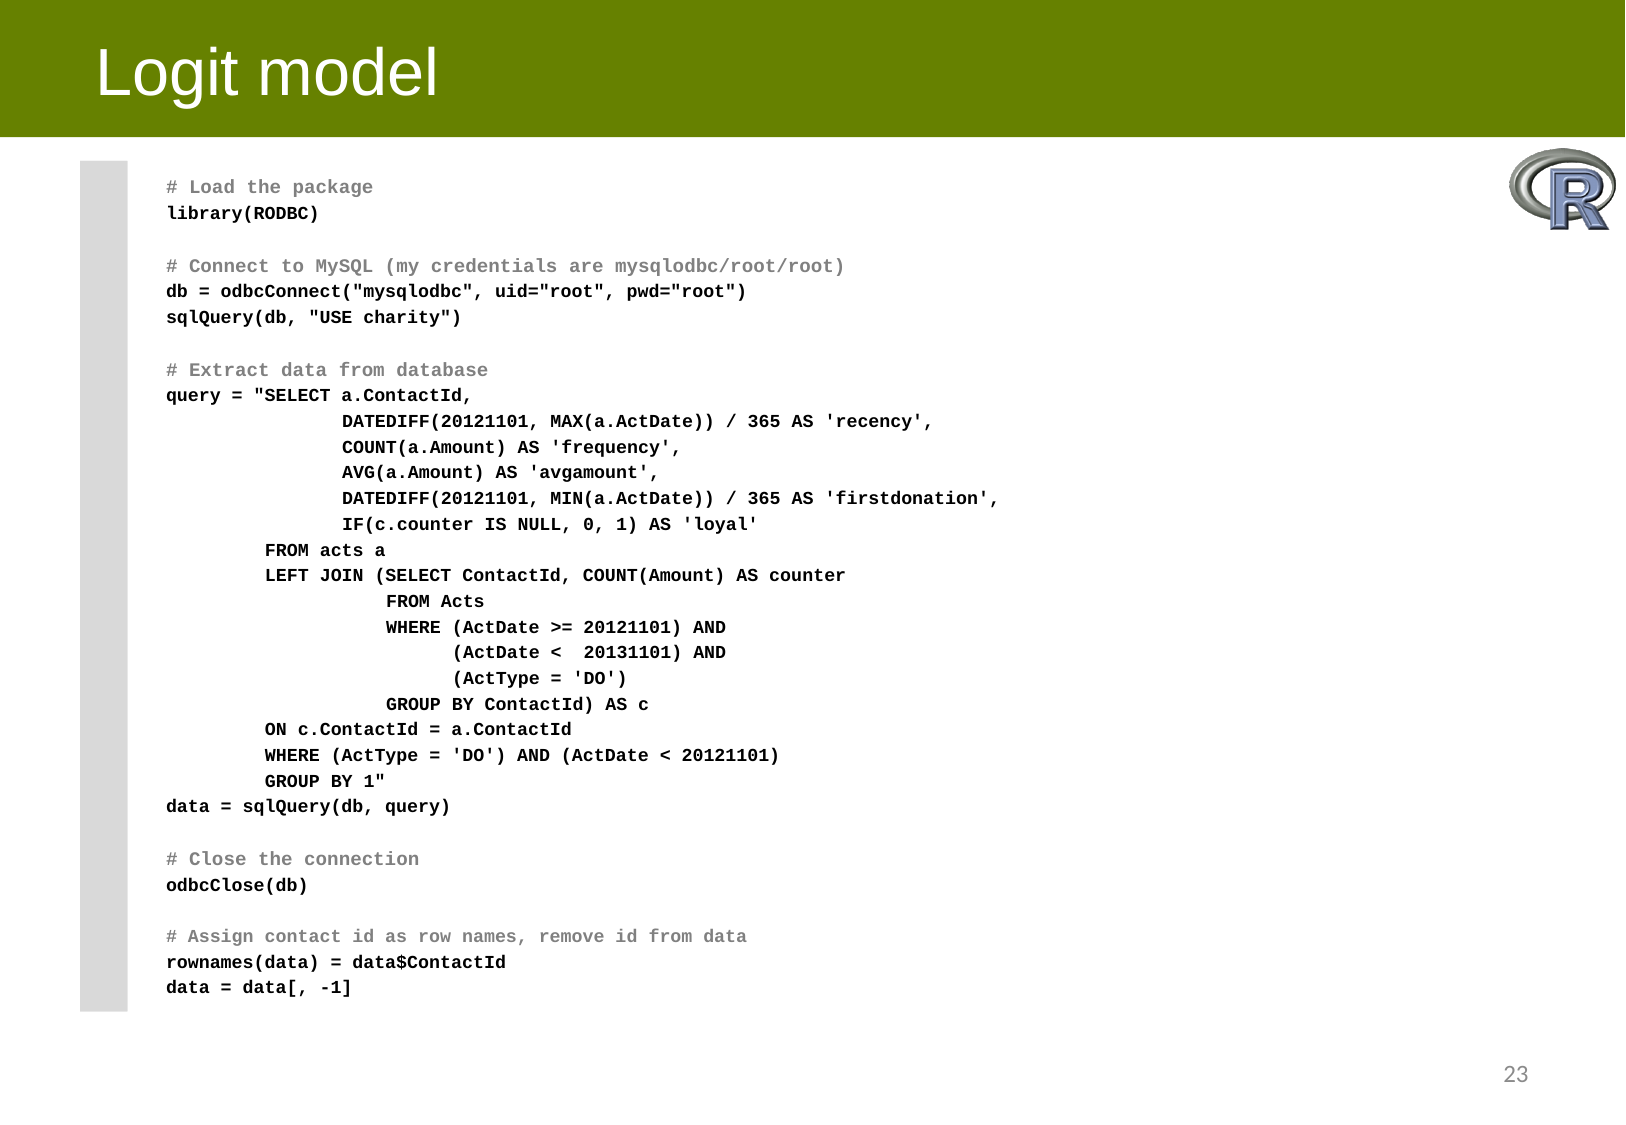

# Logit model
# Load the package
library(RODBC)

# Connect to MySQL (my credentials are mysqlodbc/root/root)
db = odbcConnect("mysqlodbc", uid="root", pwd="root")
sqlQuery(db, "USE charity")

# Extract data from database
query = "SELECT a.ContactId,
                DATEDIFF(20121101, MAX(a.ActDate)) / 365 AS 'recency',
                COUNT(a.Amount) AS 'frequency',
                AVG(a.Amount) AS 'avgamount',
                DATEDIFF(20121101, MIN(a.ActDate)) / 365 AS 'firstdonation',
                IF(c.counter IS NULL, 0, 1) AS 'loyal'
         FROM acts a
         LEFT JOIN (SELECT ContactId, COUNT(Amount) AS counter
                    FROM Acts
                    WHERE (ActDate >= 20121101) AND
                          (ActDate <  20131101) AND
                          (ActType = 'DO')
                    GROUP BY ContactId) AS c
         ON c.ContactId = a.ContactId
         WHERE (ActType = 'DO') AND (ActDate < 20121101)
         GROUP BY 1"
data = sqlQuery(db, query)

# Close the connection
odbcClose(db)

# Assign contact id as row names, remove id from data
rownames(data) = data$ContactId
data = data[, -1]
23